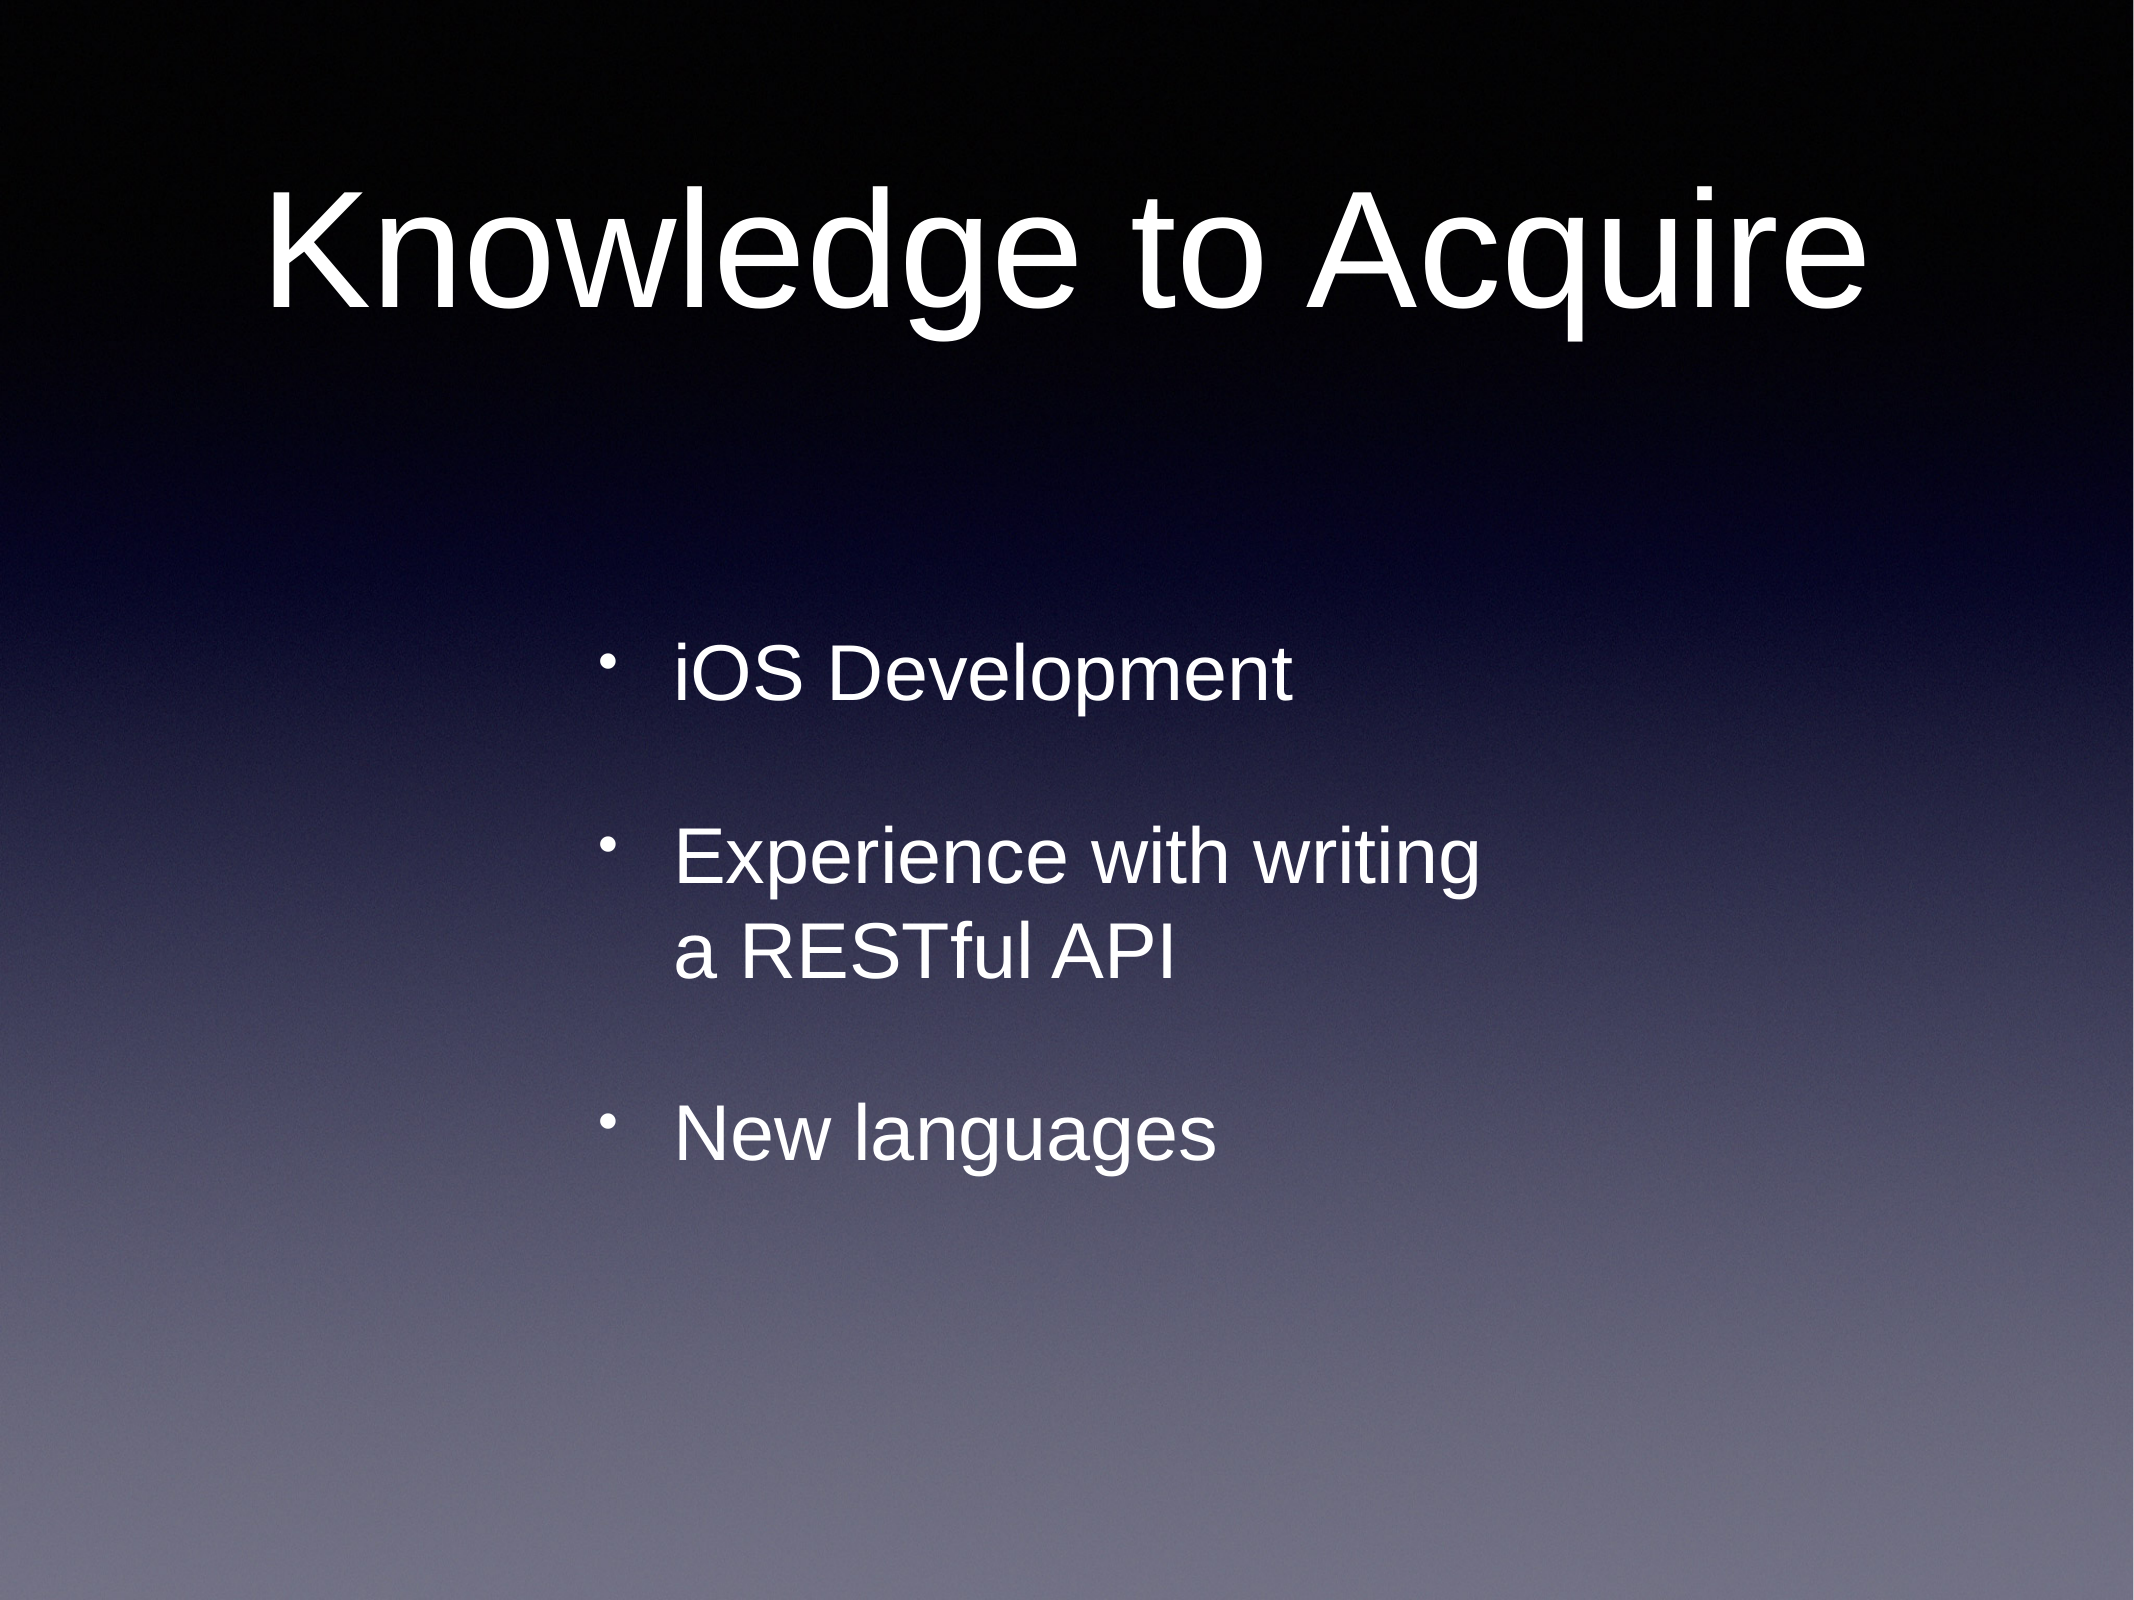

# Knowledge to Acquire
iOS Development
Experience with writing a RESTful API
New languages